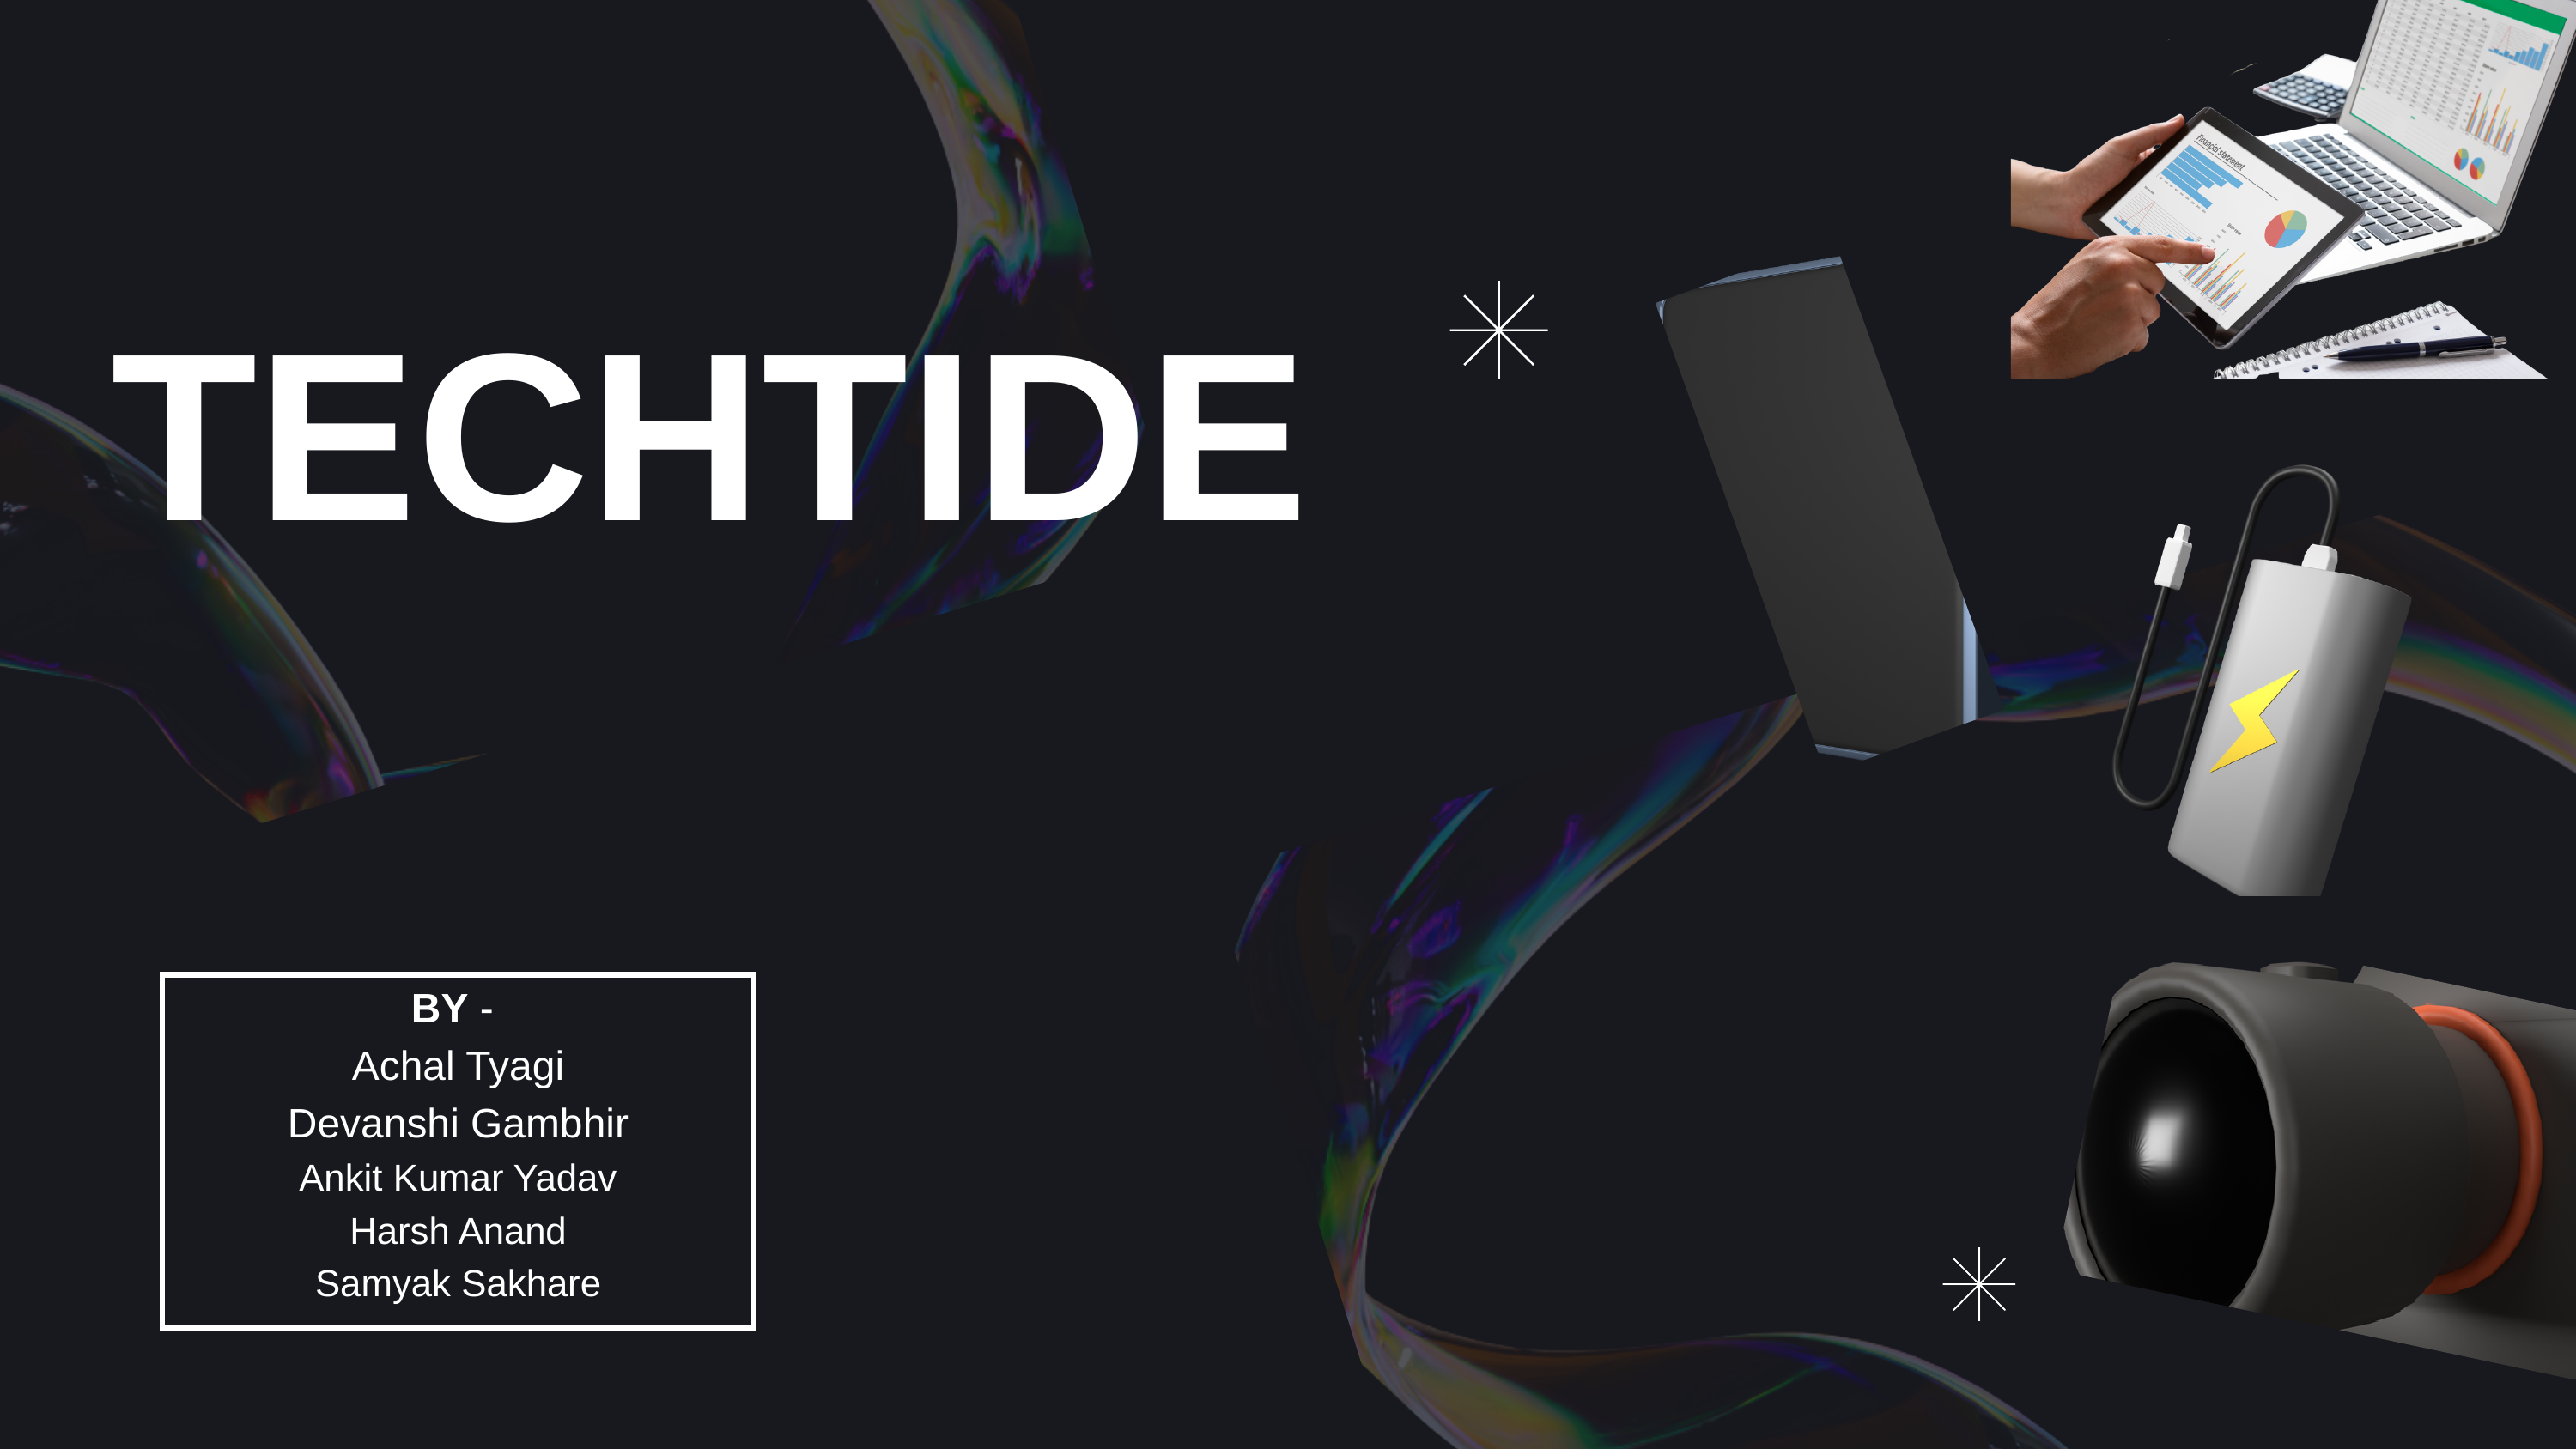

TECHTIDE

BY -
Achal Tyagi
Devanshi Gambhir
Ankit Kumar Yadav
Harsh Anand
Samyak Sakhare